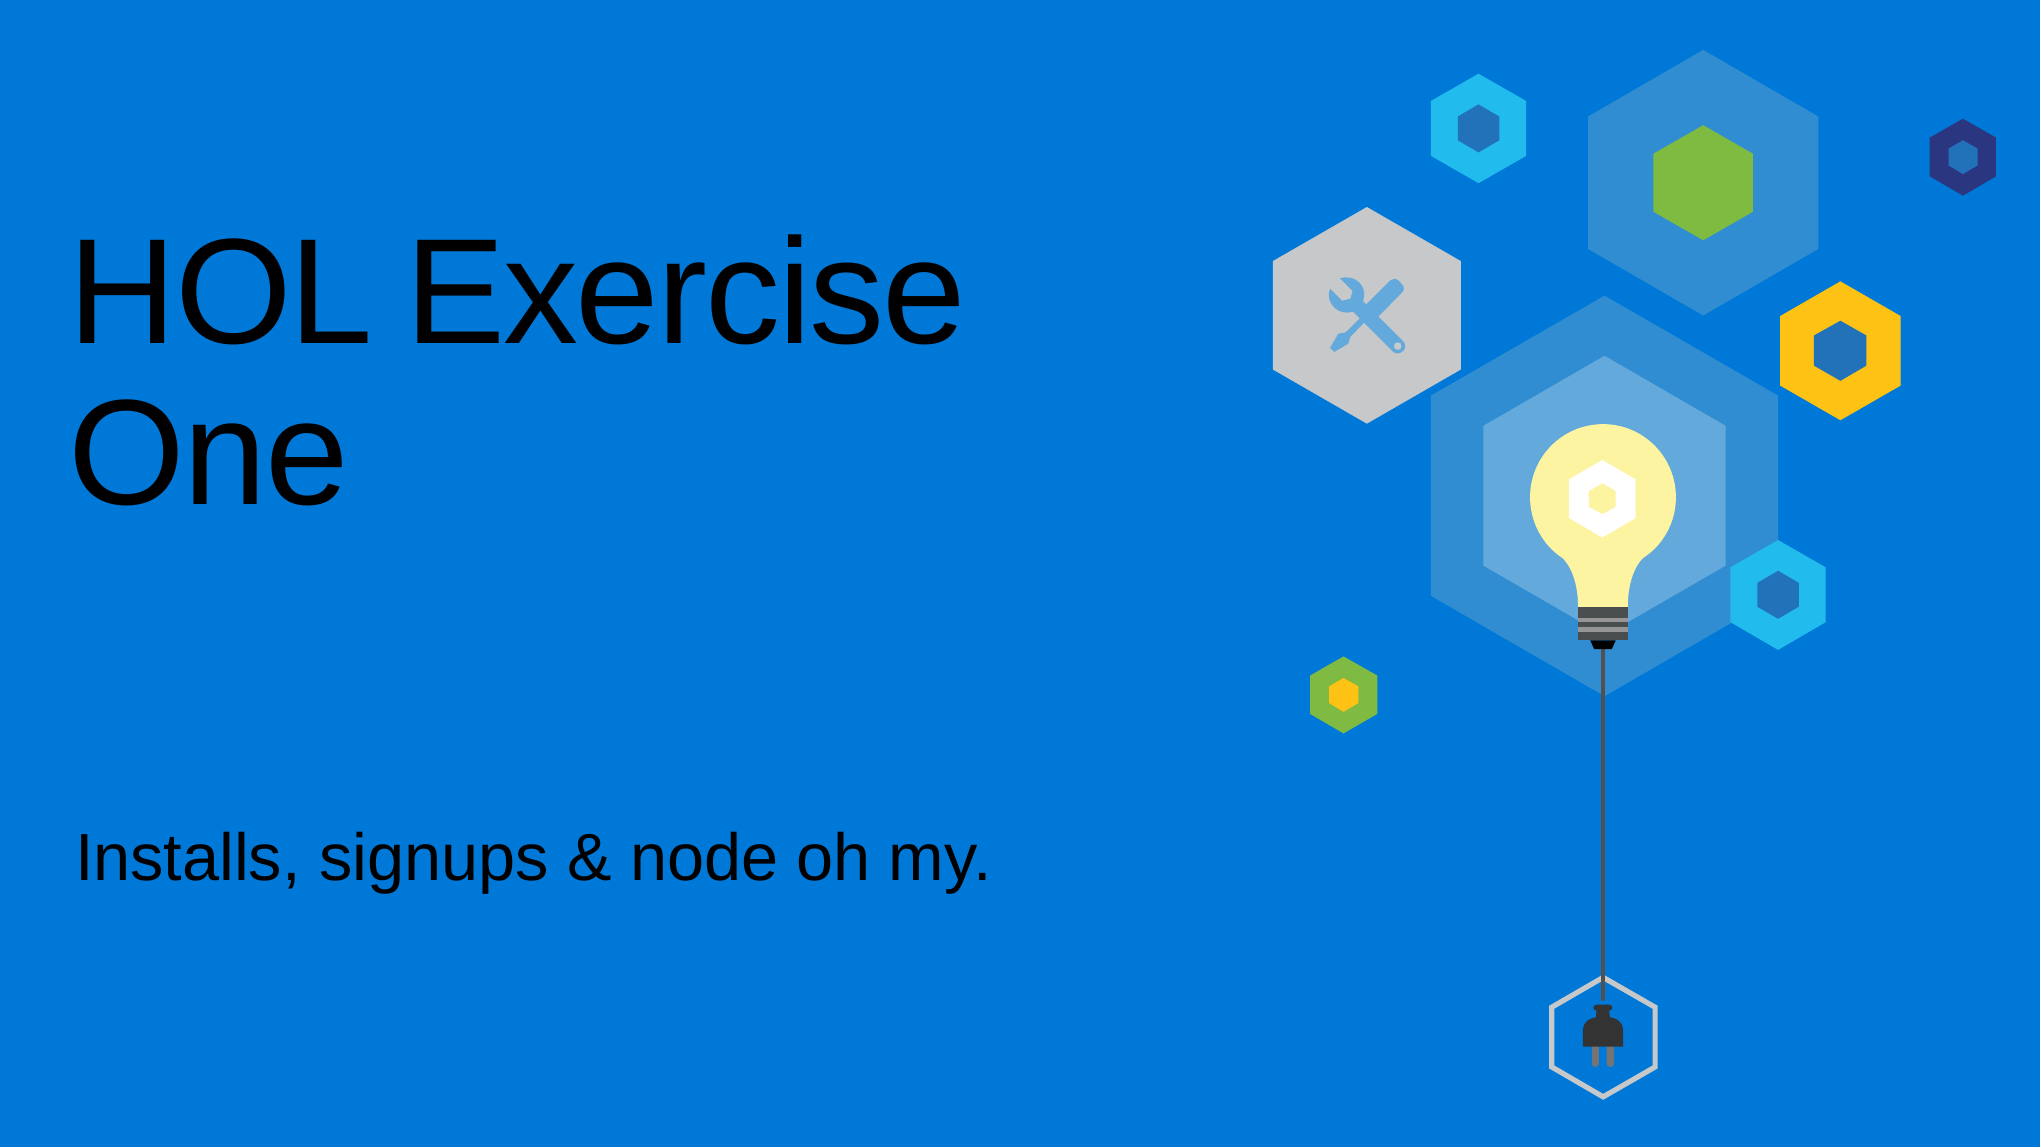

# HOL Exercise One
Installs, signups & node oh my.